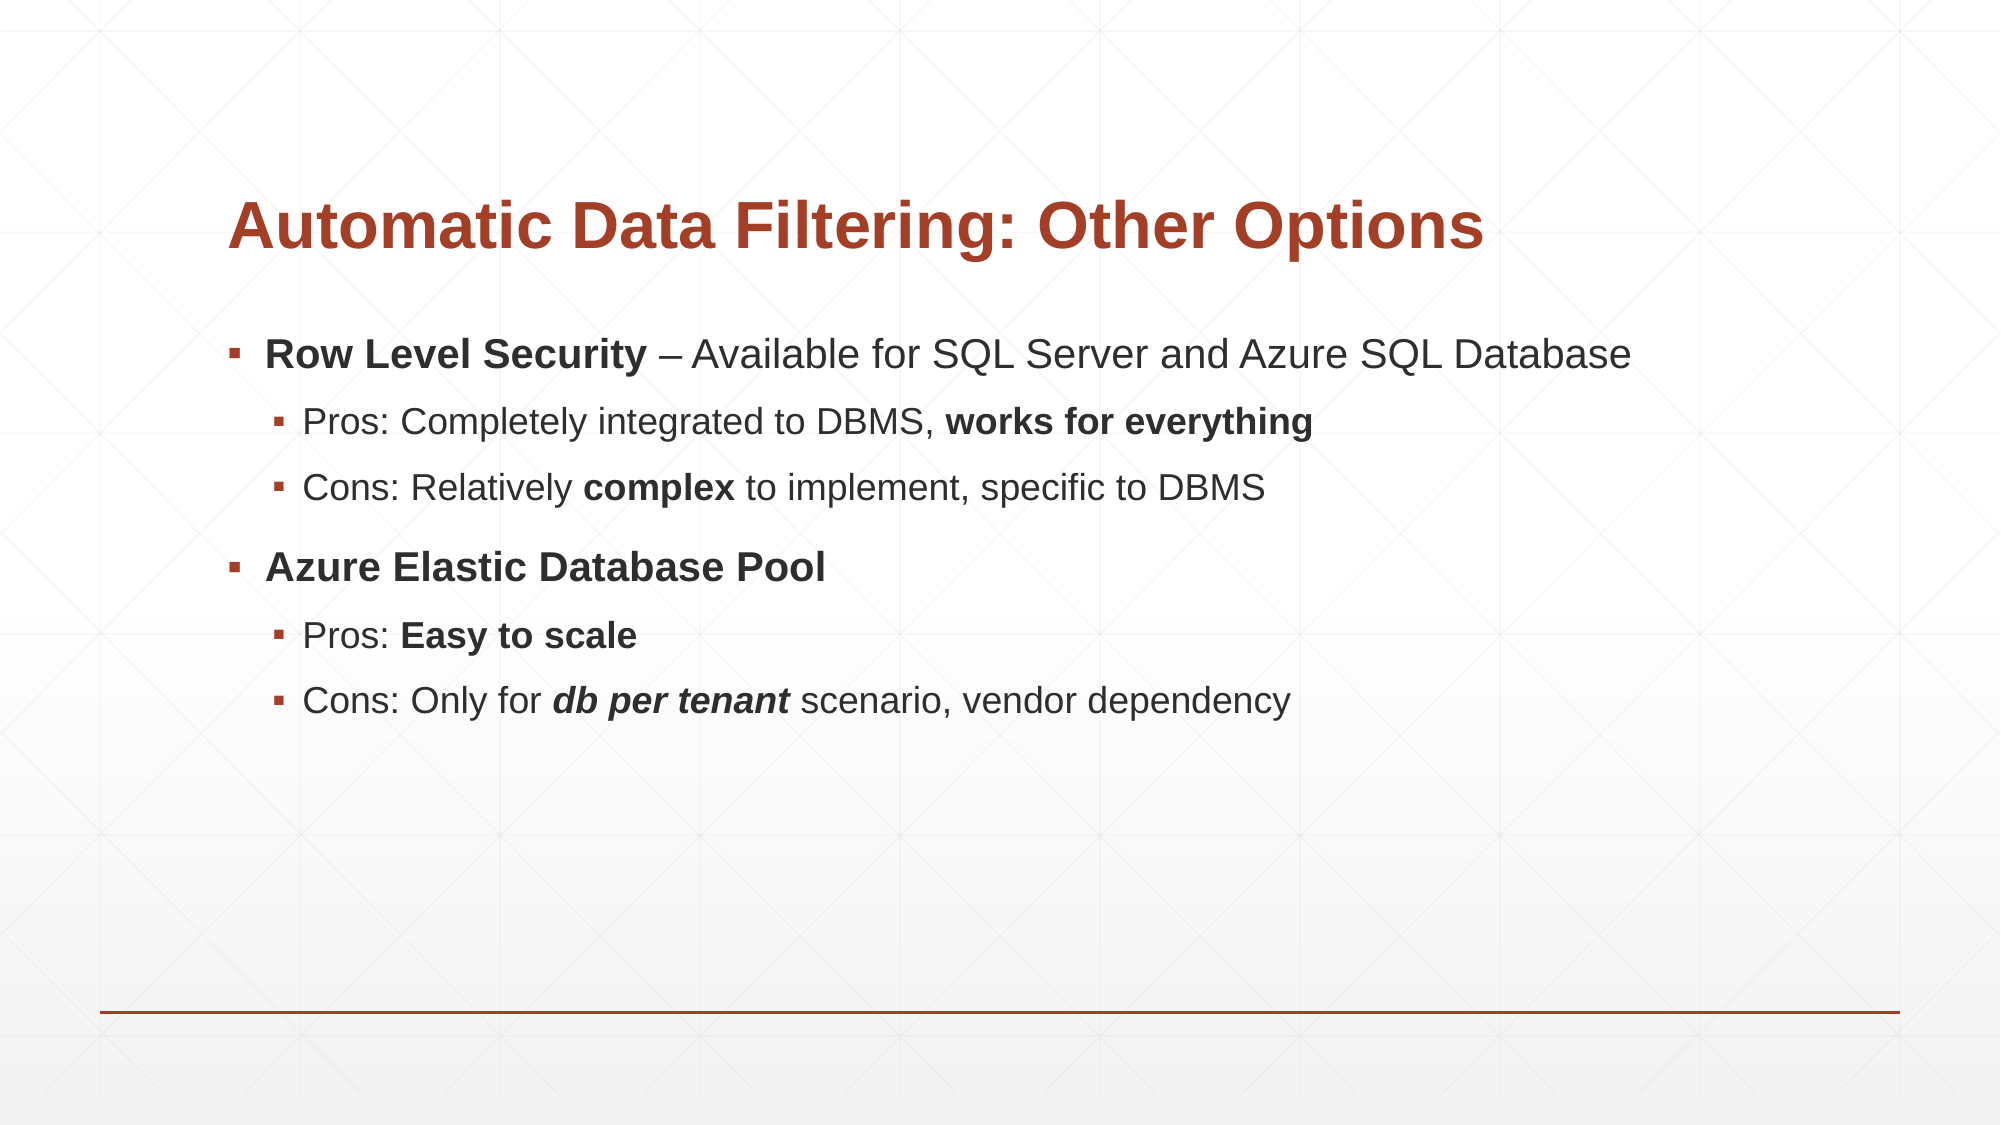

# Automatic Data Filtering: Other Options
Row Level Security – Available for SQL Server and Azure SQL Database
Pros: Completely integrated to DBMS, works for everything
Cons: Relatively complex to implement, specific to DBMS
Azure Elastic Database Pool
Pros: Easy to scale
Cons: Only for db per tenant scenario, vendor dependency